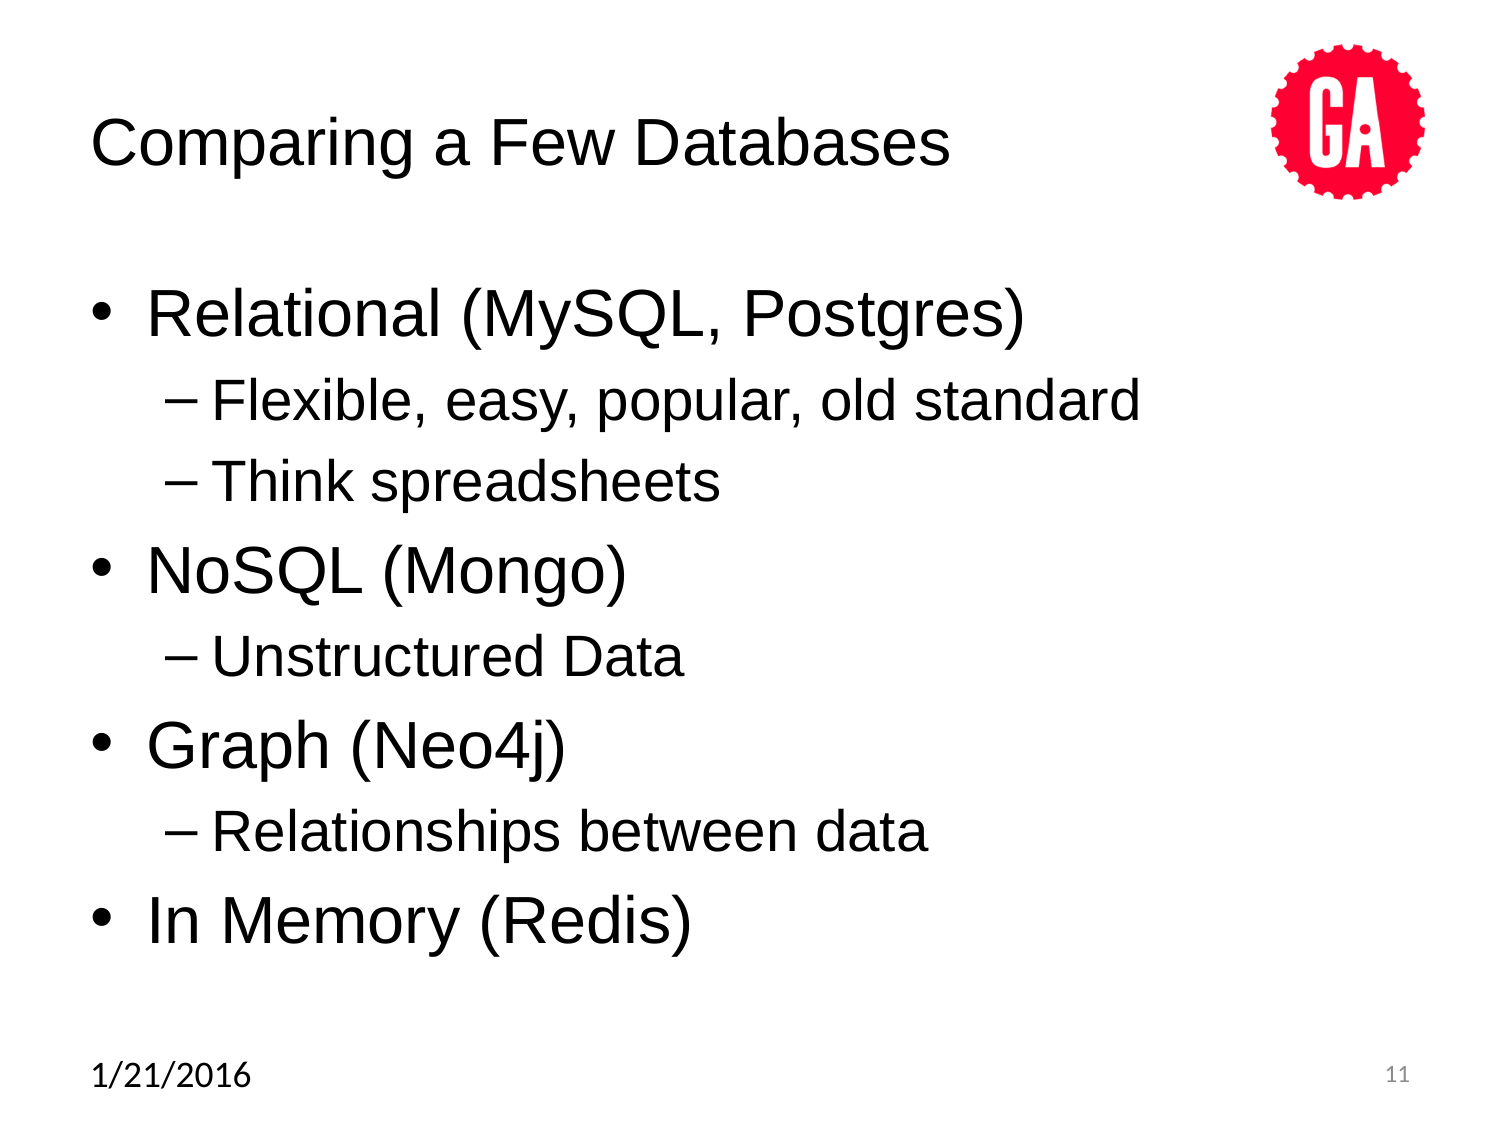

# Comparing a Few Databases
Relational (MySQL, Postgres)
Flexible, easy, popular, old standard
Think spreadsheets
NoSQL (Mongo)
Unstructured Data
Graph (Neo4j)
Relationships between data
In Memory (Redis)
1/21/2016
11